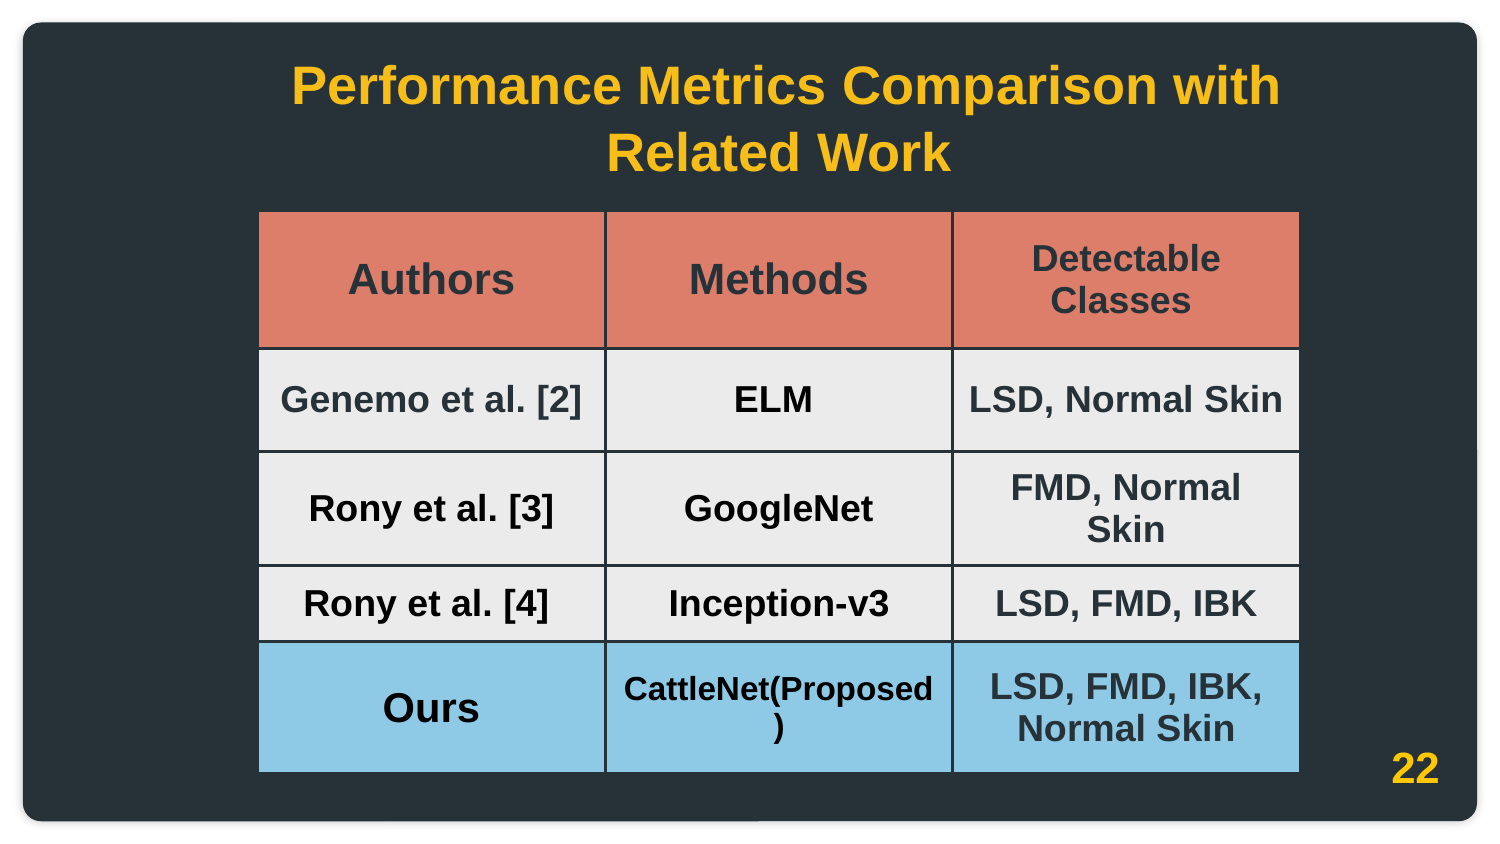

Performance Metrics Comparison with Related Work
| Authors | Methods | Detectable Classes |
| --- | --- | --- |
| Genemo et al. [2] | ELM | LSD, Normal Skin |
| Rony et al. [3] | GoogleNet | FMD, Normal Skin |
| Rony et al. [4] | Inception-v3 | LSD, FMD, IBK |
| Ours | CattleNet(Proposed) | LSD, FMD, IBK, Normal Skin |
22